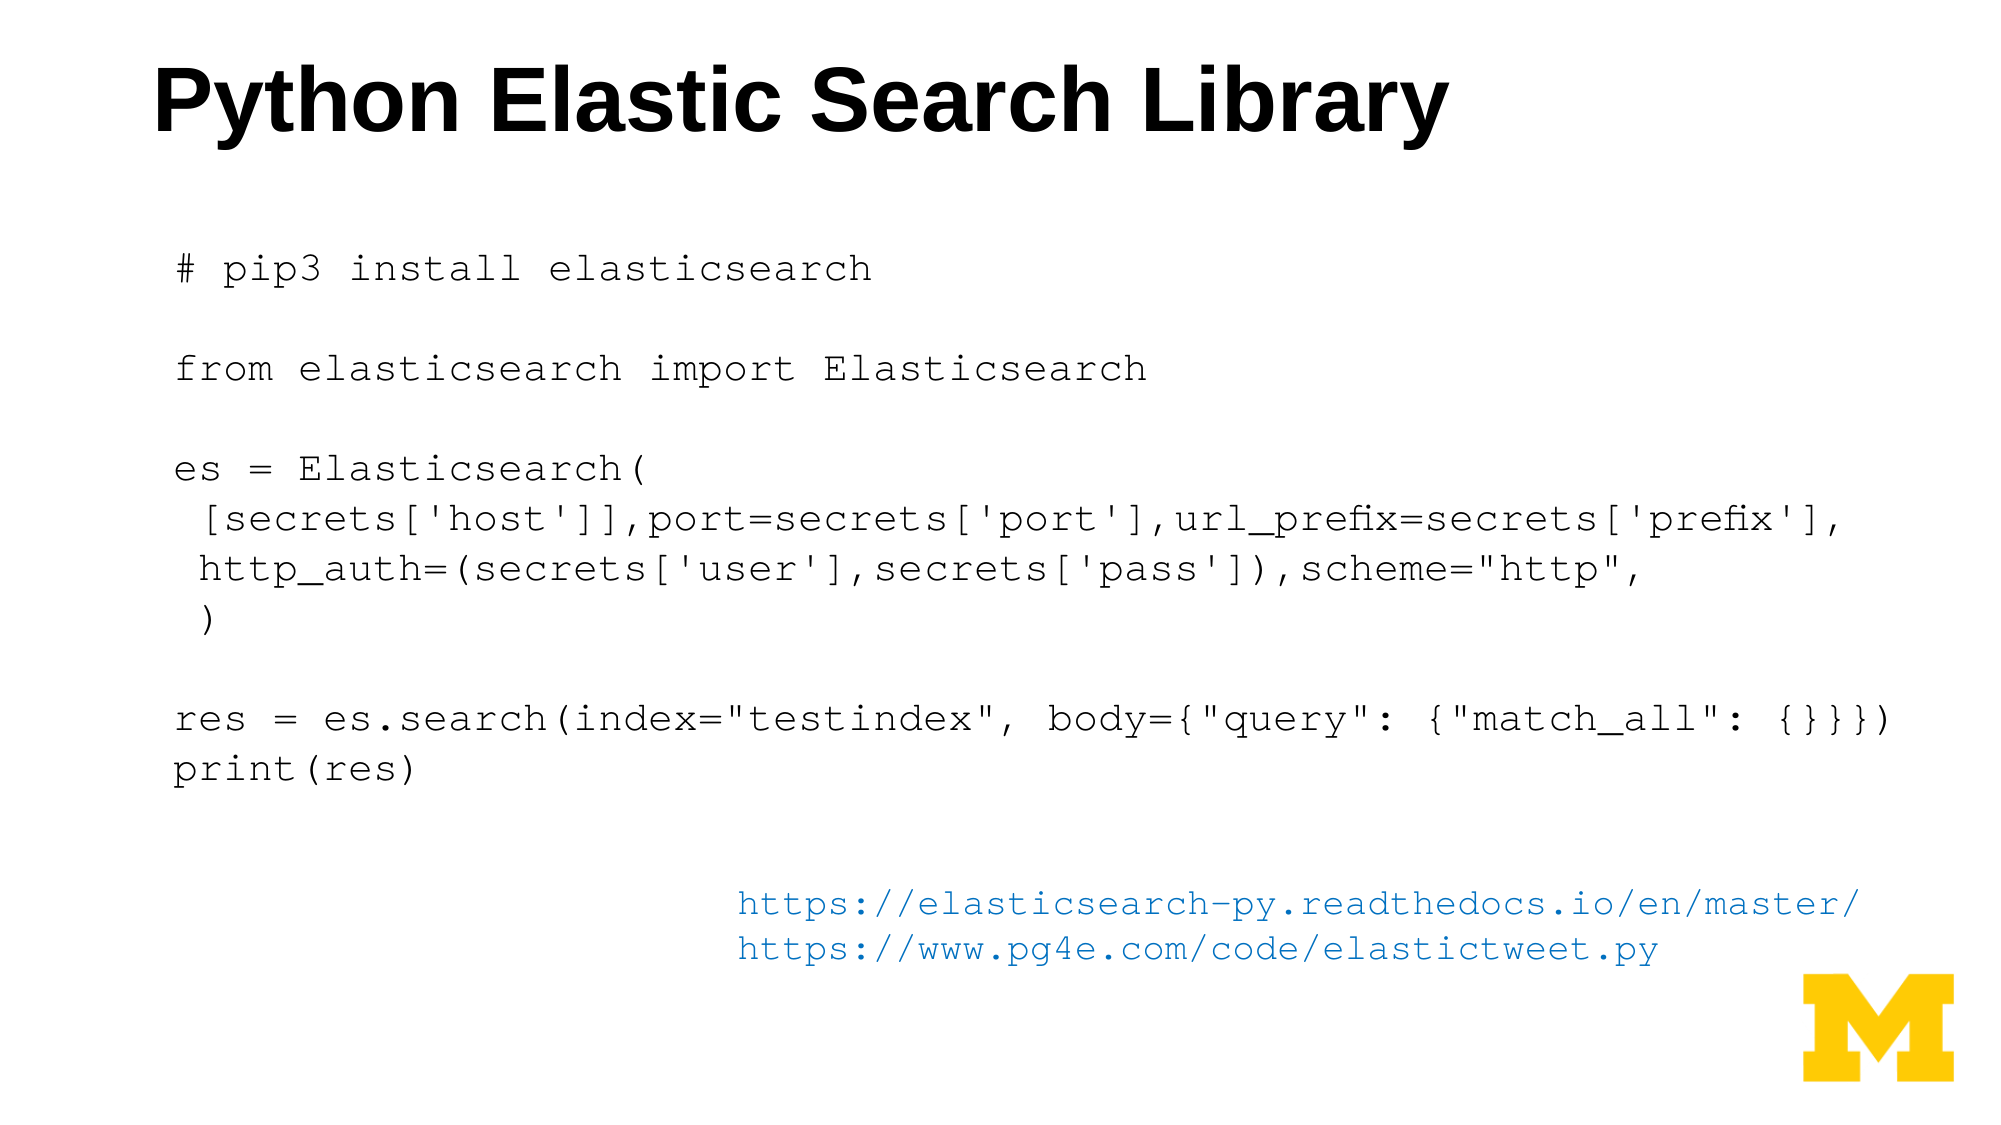

# Python Elastic Search Library
# pip3 install elasticsearch

from elasticsearch import Elasticsearch

es = Elasticsearch(
 [secrets['host']],port=secrets['port'],url_prefix=secrets['prefix'],
 http_auth=(secrets['user'],secrets['pass']),scheme="http",
 )

res = es.search(index="testindex", body={"query": {"match_all": {}}})
print(res)
https://elasticsearch-py.readthedocs.io/en/master/
https://www.pg4e.com/code/elastictweet.py